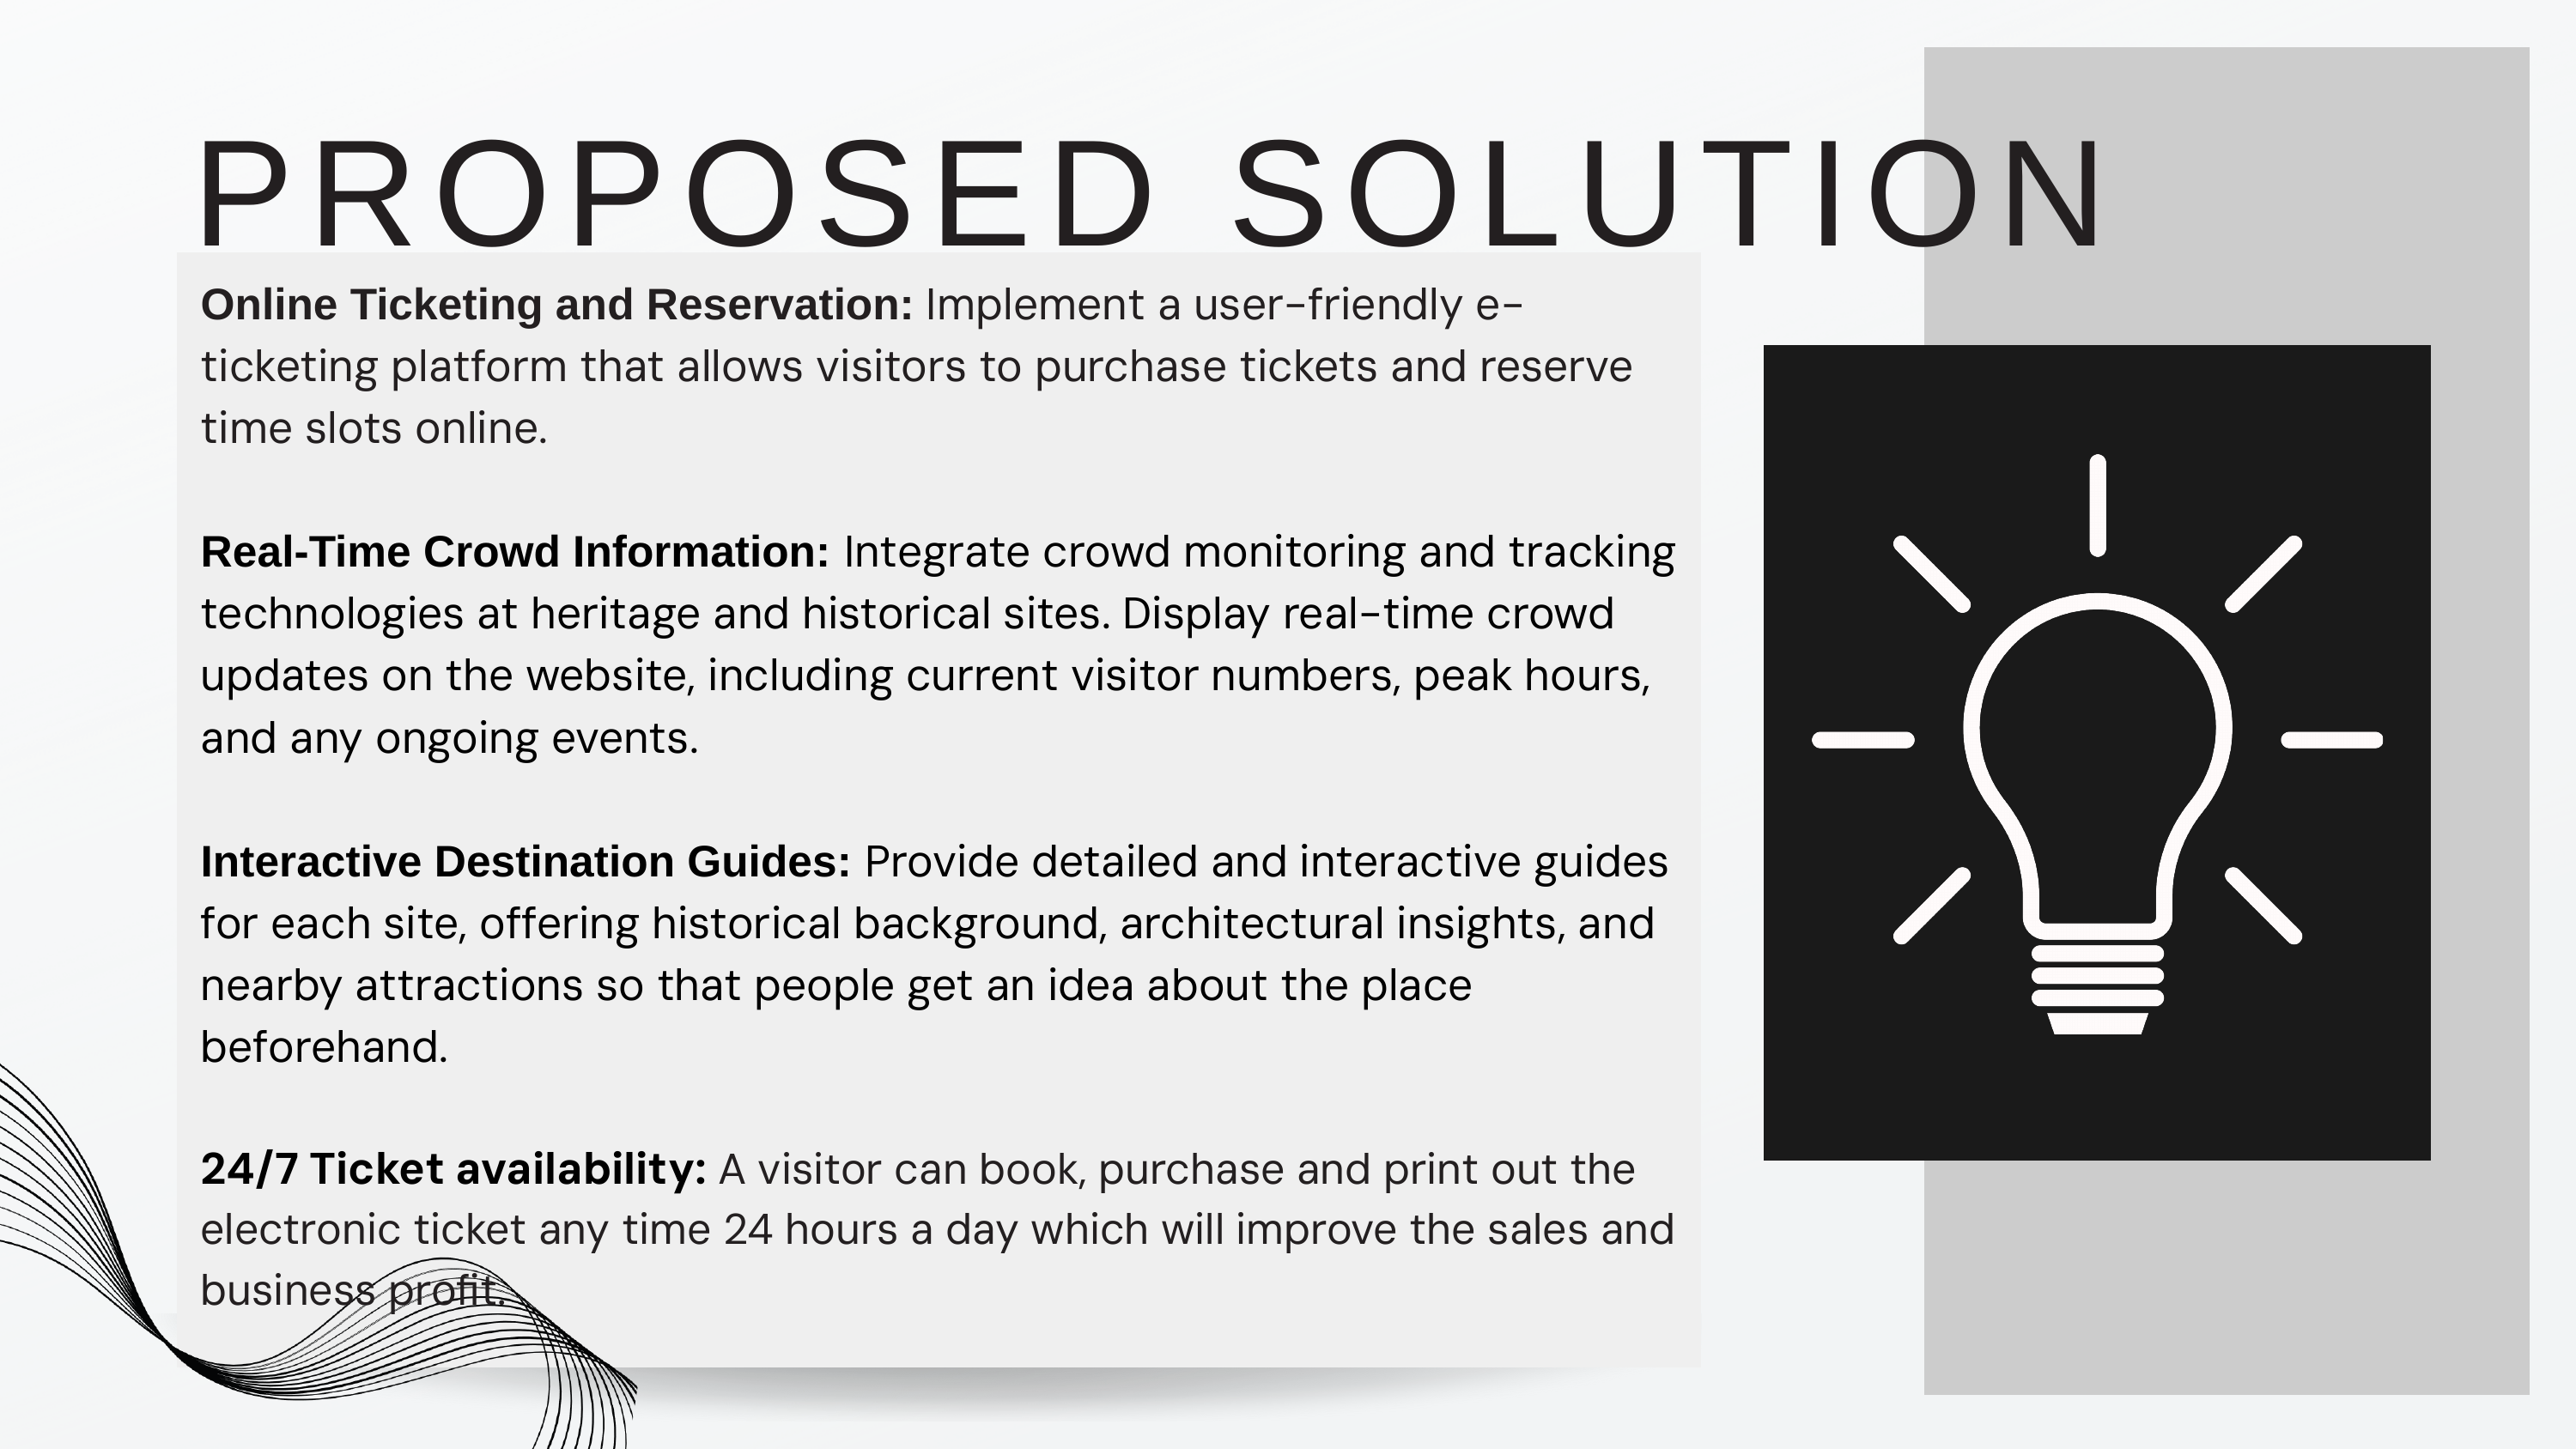

PROPOSED SOLUTION

Online Ticketing and Reservation: Implement a user-friendly e-ticketing platform that allows visitors to purchase tickets and reserve time slots online.

Real-Time Crowd Information: Integrate crowd monitoring and tracking technologies at heritage and historical sites. Display real-time crowd updates on the website, including current visitor numbers, peak hours, and any ongoing events.

Interactive Destination Guides: Provide detailed and interactive guides for each site, offering historical background, architectural insights, and nearby attractions so that people get an idea about the place beforehand.

24/7 Ticket availability: A visitor can book, purchase and print out the electronic ticket any time 24 hours a day which will improve the sales and business profit.